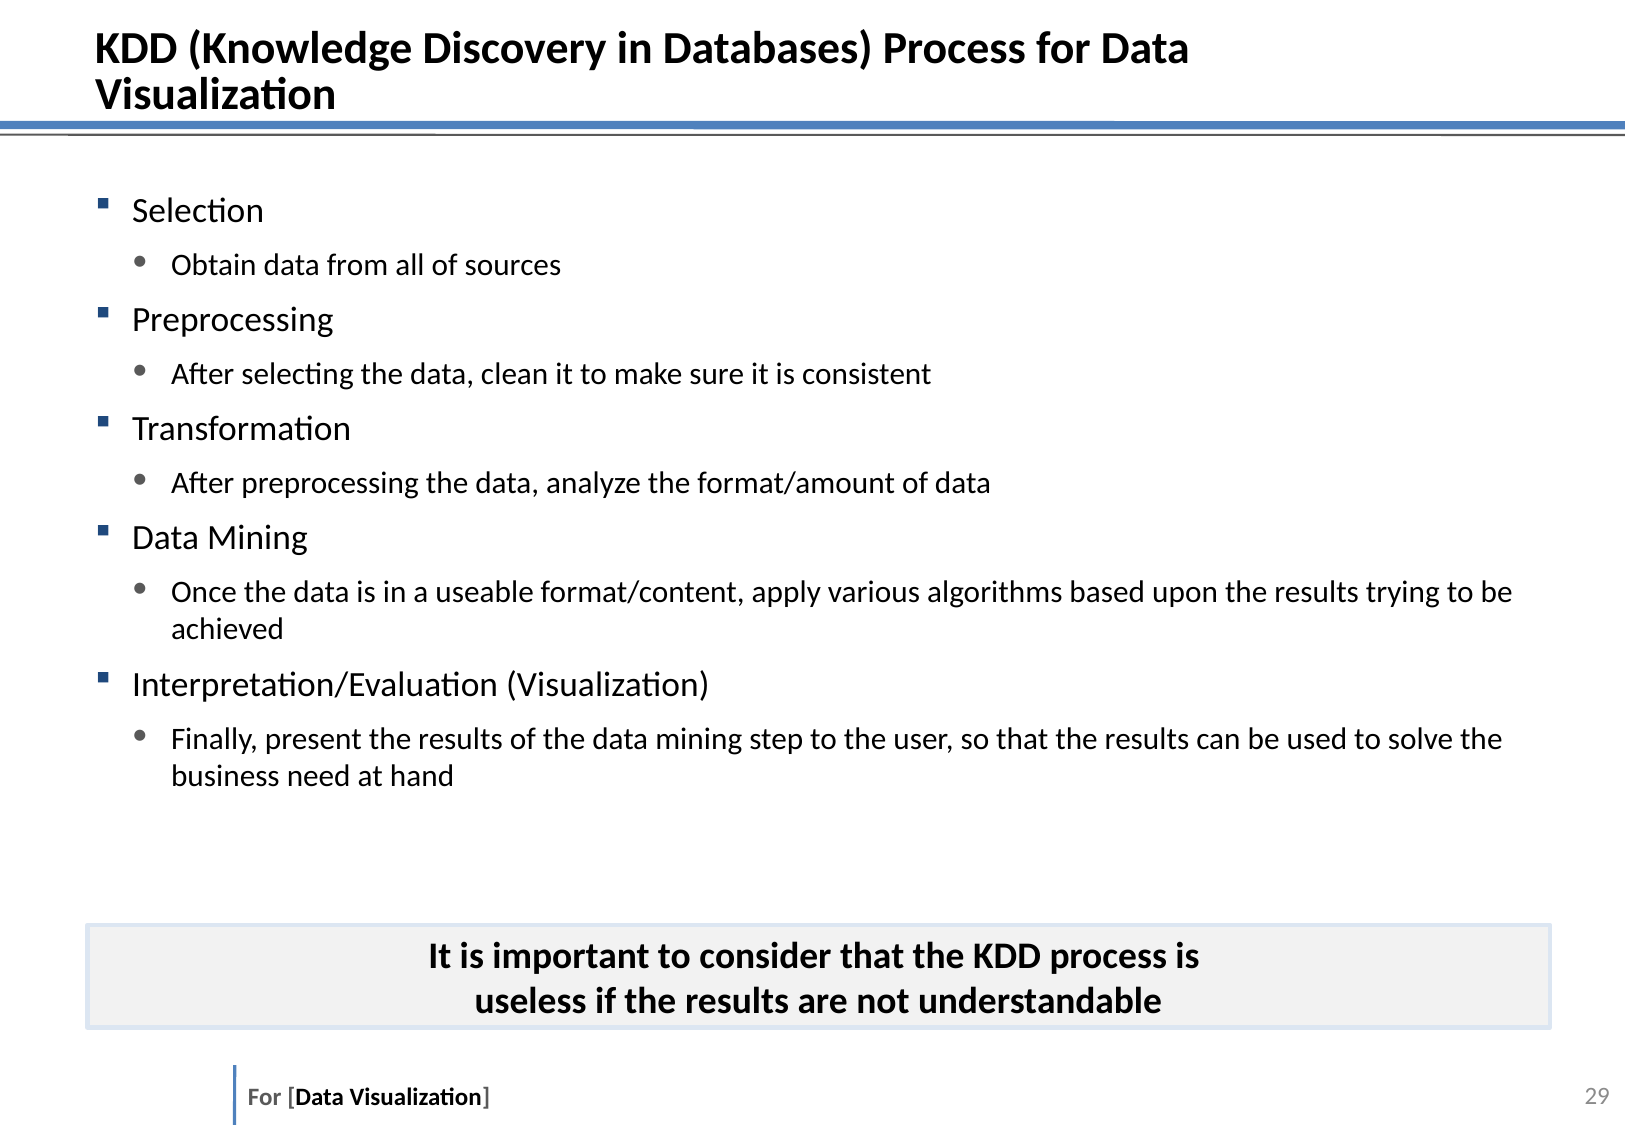

# KDD (Knowledge Discovery in Databases) Process for Data Visualization
Selection
Obtain data from all of sources
Preprocessing
After selecting the data, clean it to make sure it is consistent
Transformation
After preprocessing the data, analyze the format/amount of data
Data Mining
Once the data is in a useable format/content, apply various algorithms based upon the results trying to be achieved
Interpretation/Evaluation (Visualization)
Finally, present the results of the data mining step to the user, so that the results can be used to solve the business need at hand
It is important to consider that the KDD process is
useless if the results are not understandable
29